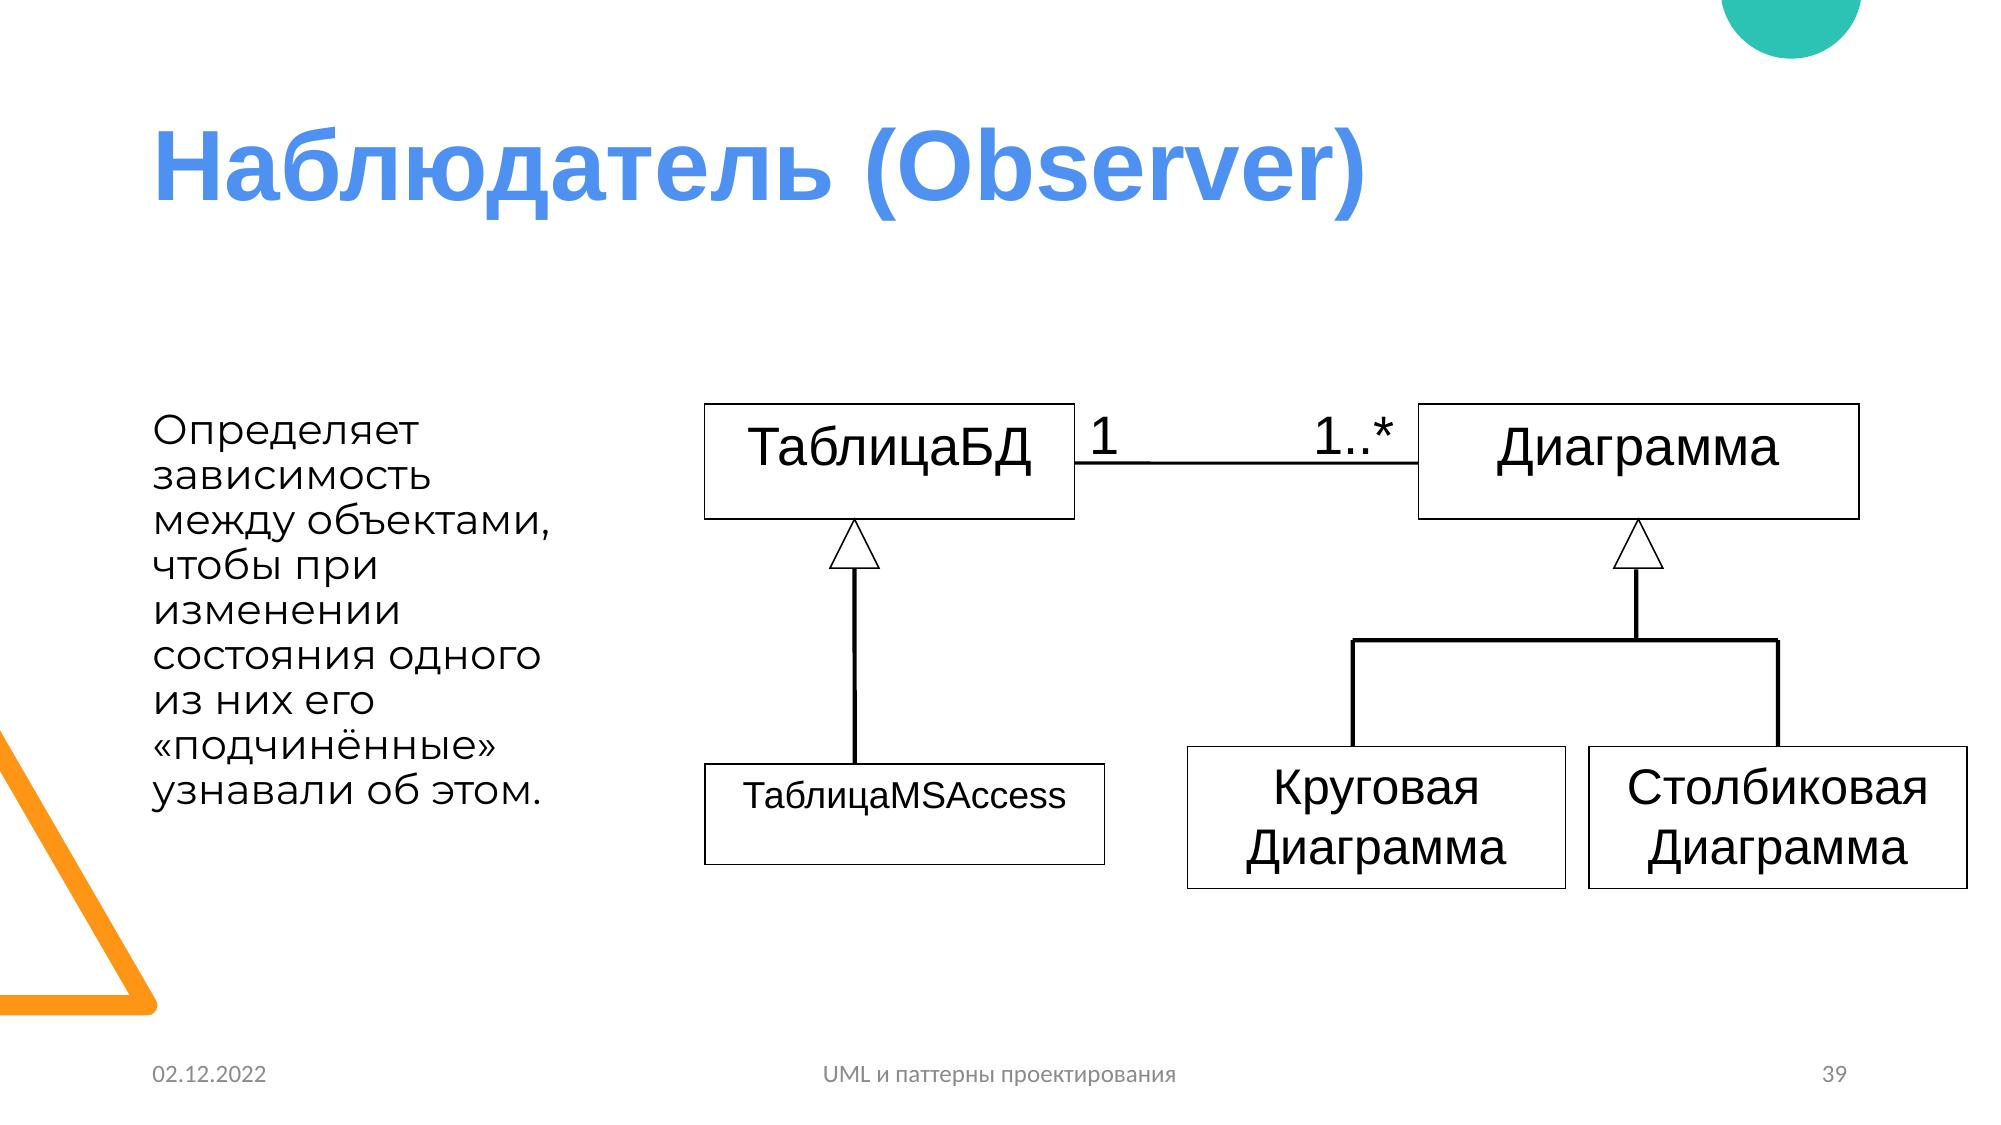

# Наблюдатель (Observer)
Определяет зависимость между объектами, чтобы при изменении состояния одного
из них его «подчинённые» узнавали об этом.

1
1..*
ТаблицаБД
Диаграмма

Круговая
Диаграмма
Столбиковая
Диаграмма
ТаблицаMSAccess
02.12.2022
UML и паттерны проектирования
39